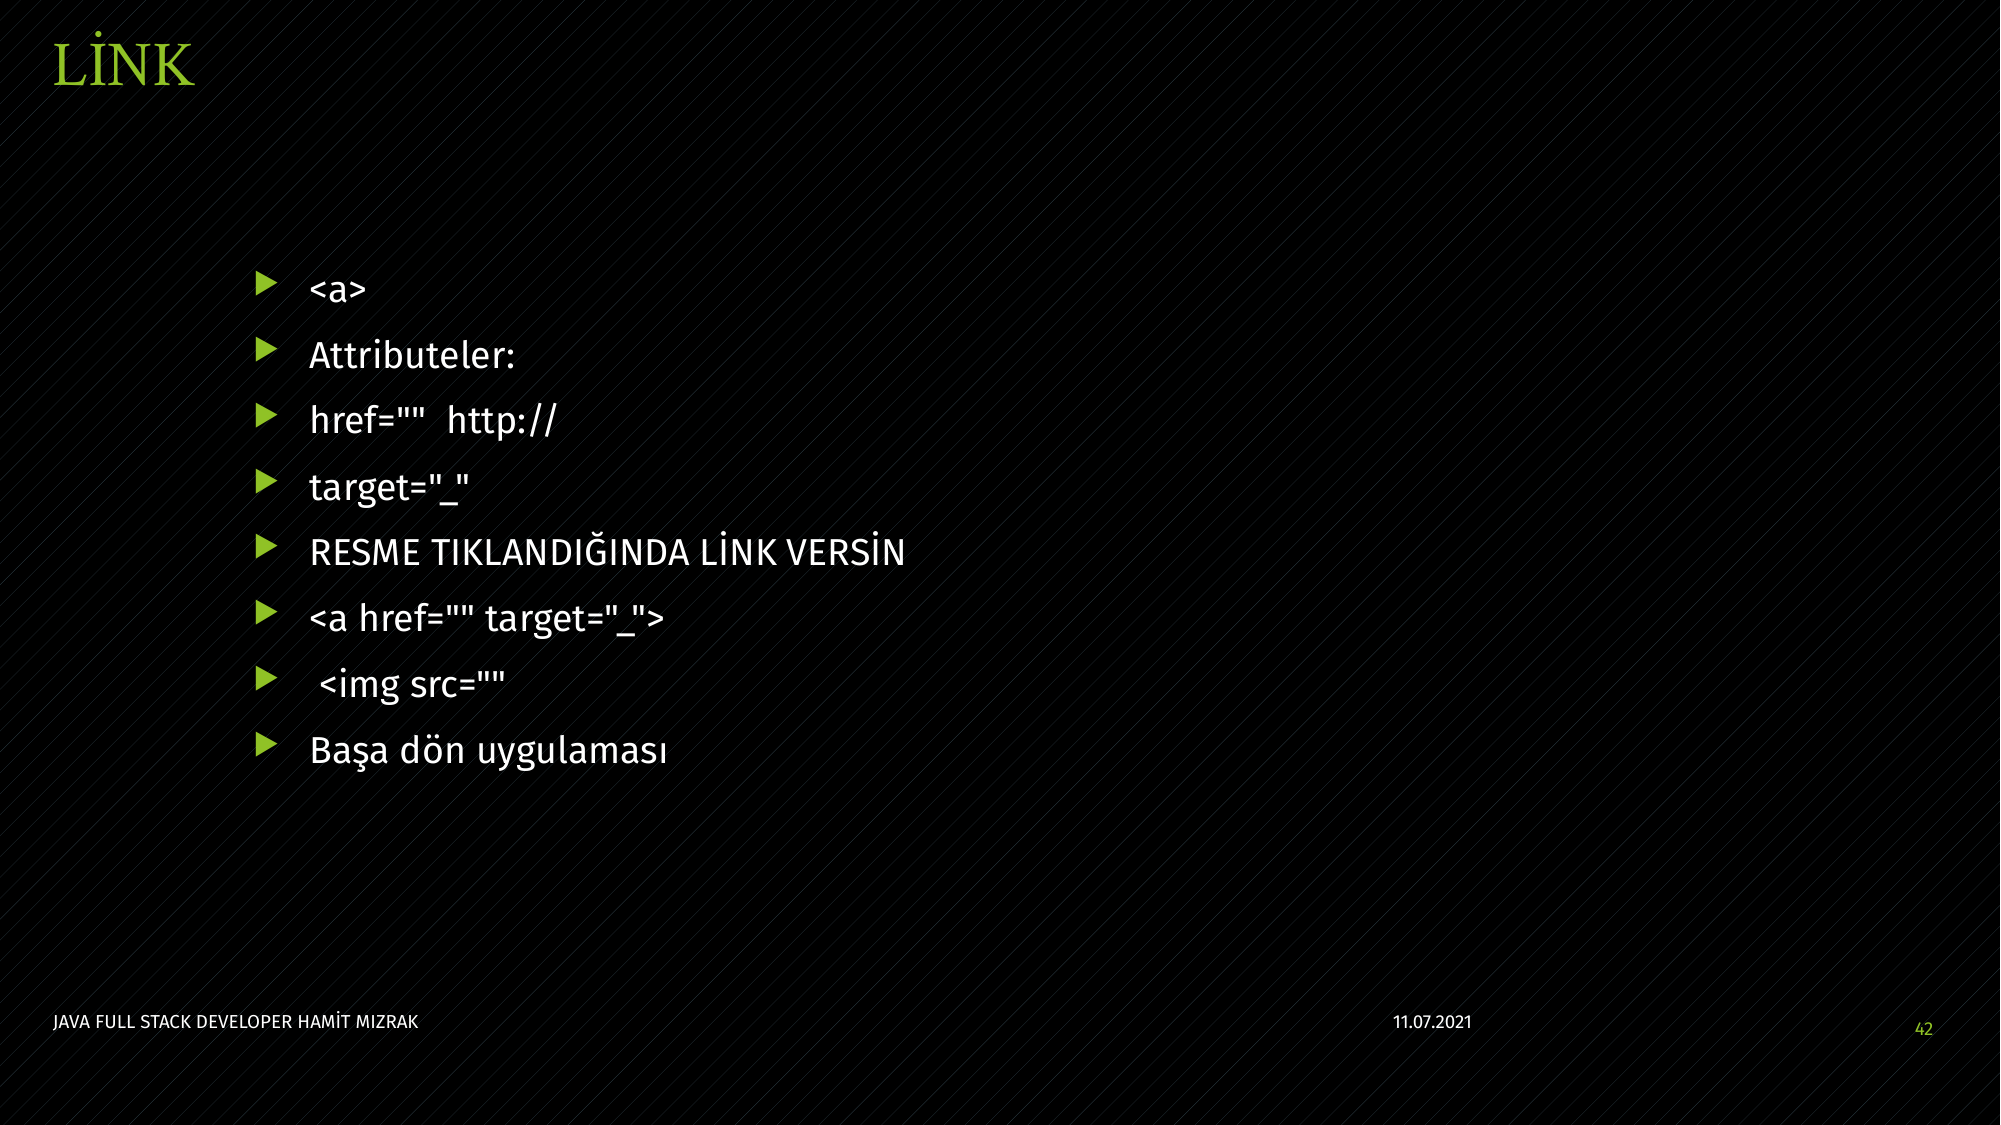

# LİNK
<a>
Attributeler:
href=""  http://
target="_"
RESME TIKLANDIĞINDA LİNK VERSİN
<a href="" target="_">
 <img src=""
Başa dön uygulaması
JAVA FULL STACK DEVELOPER HAMİT MIZRAK
11.07.2021
42